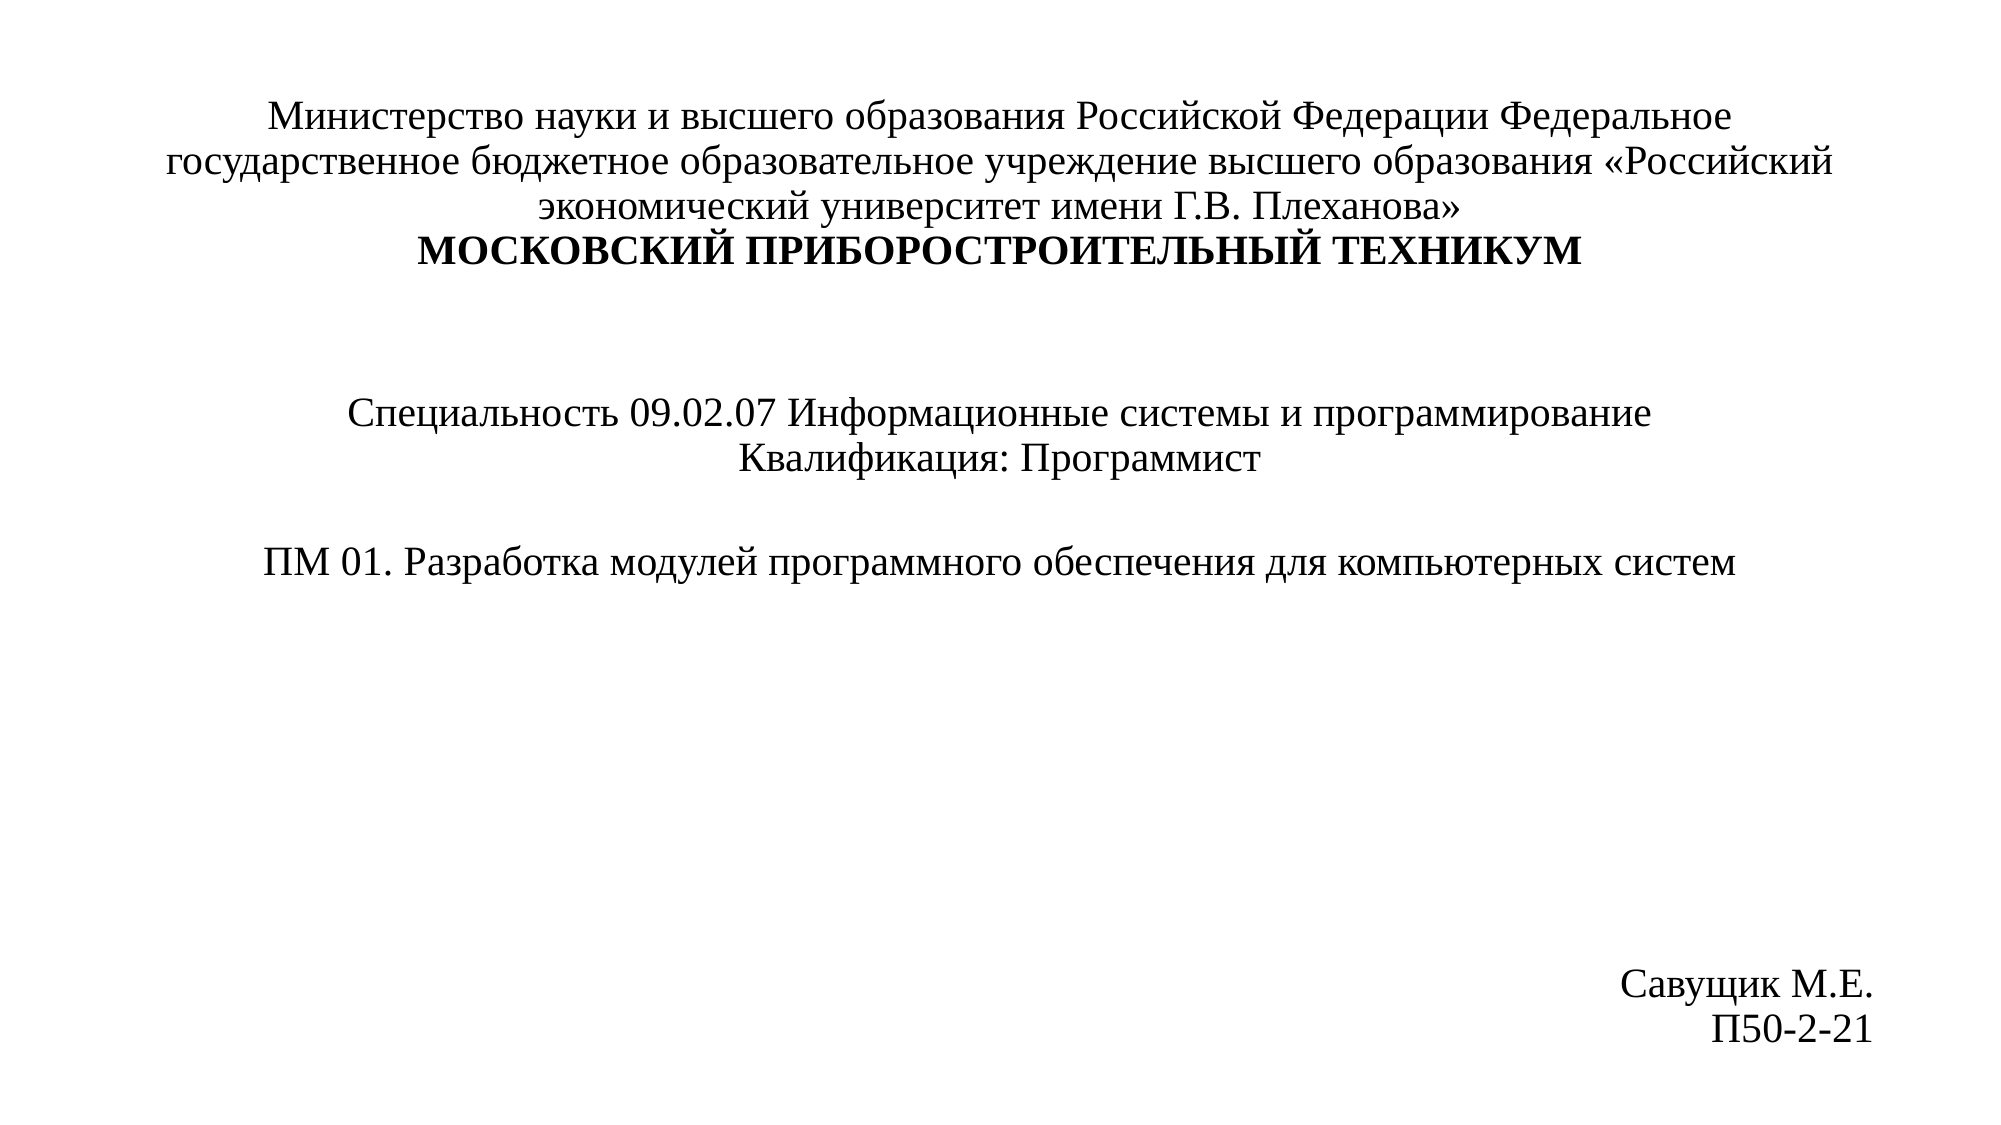

# Министерство науки и высшего образования Российской Федерации Федеральное государственное бюджетное образовательное учреждение высшего образования «Российский экономический университет имени Г.В. Плеханова» МОСКОВСКИЙ ПРИБОРОСТРОИТЕЛЬНЫЙ ТЕХНИКУМ
Специальность 09.02.07 Информационные системы и программирование
Квалификация: Программист
ПМ 01. Разработка модулей программного обеспечения для компьютерных систем
Савущик М.Е.
П50-2-21